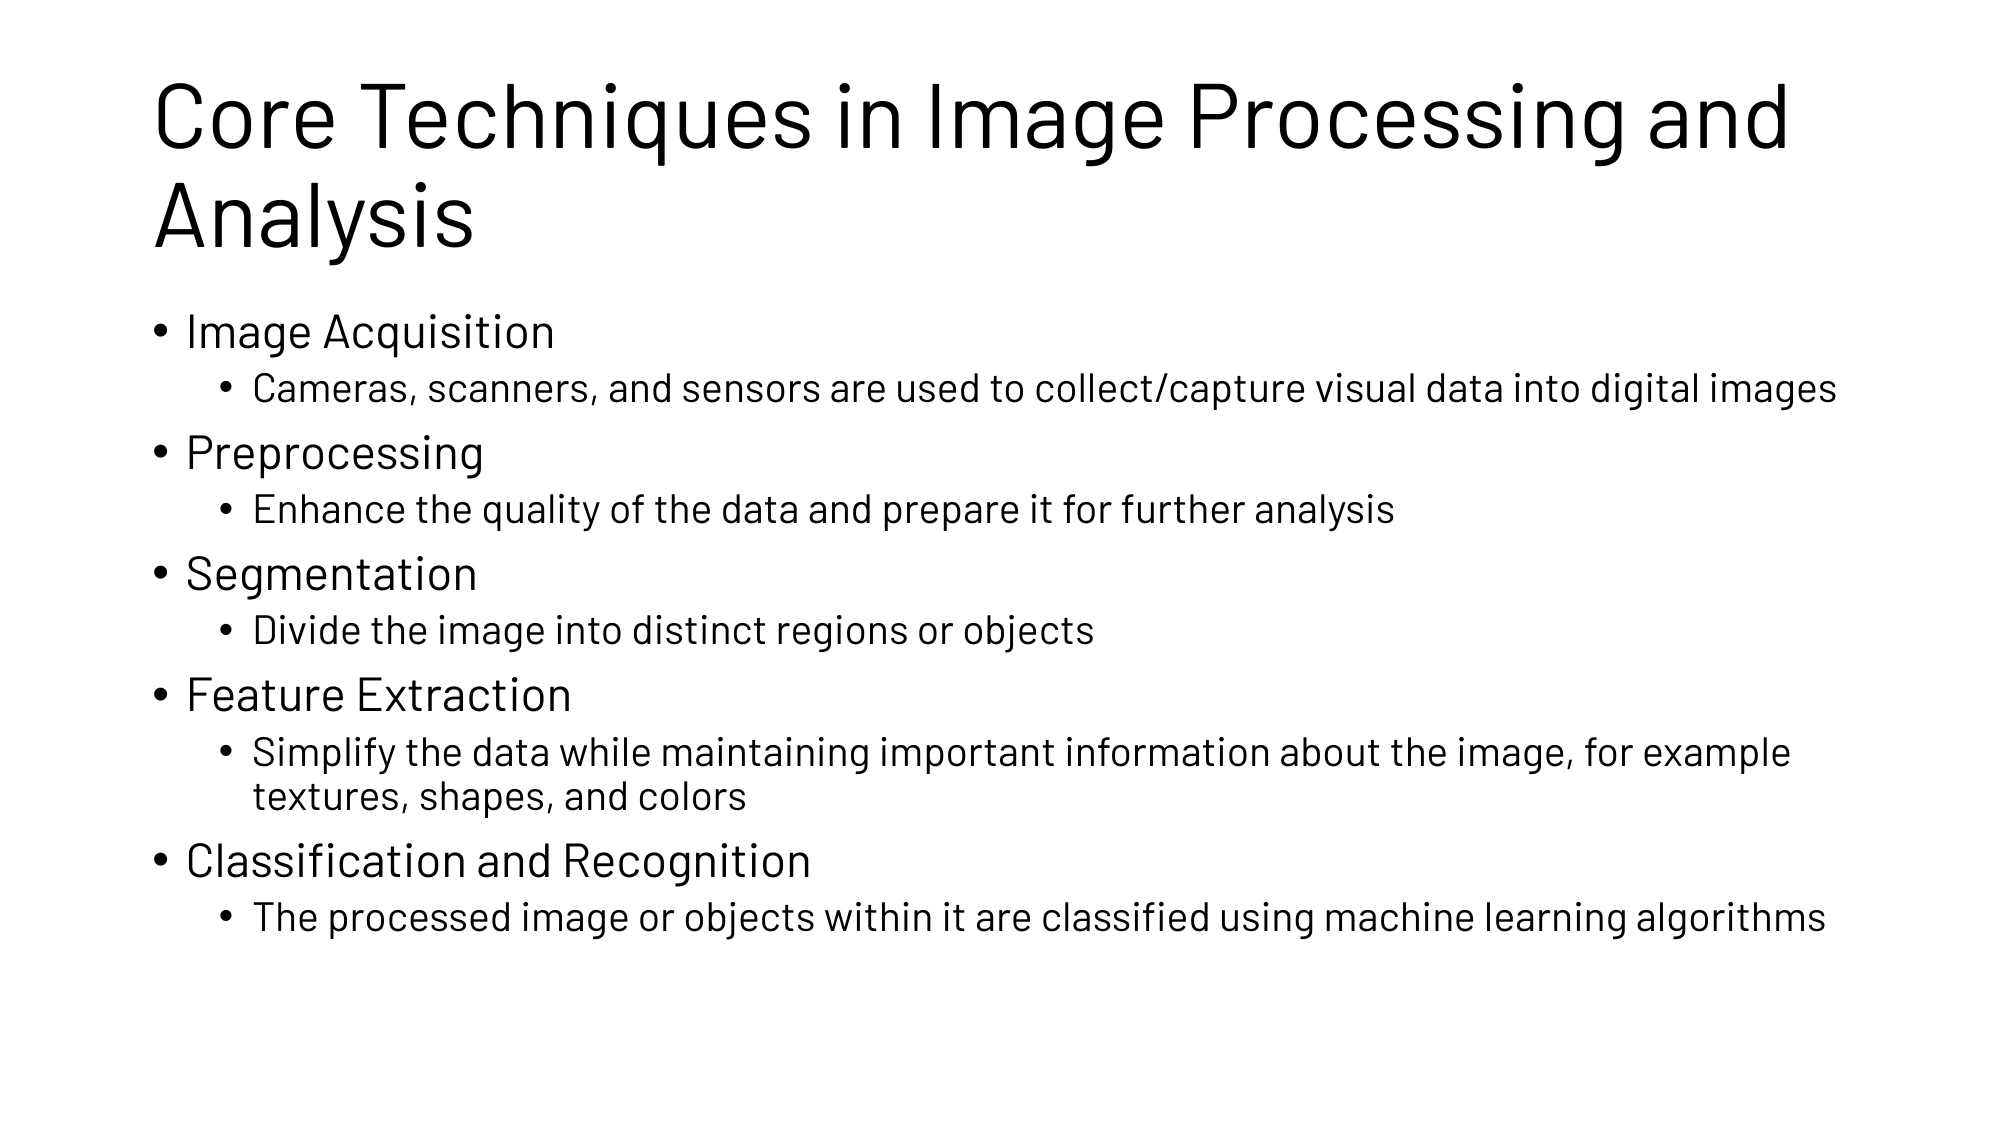

# Core Techniques in Image Processing and Analysis
Image Acquisition
Cameras, scanners, and sensors are used to collect/capture visual data into digital images
Preprocessing
Enhance the quality of the data and prepare it for further analysis
Segmentation
Divide the image into distinct regions or objects
Feature Extraction
Simplify the data while maintaining important information about the image, for example textures, shapes, and colors
Classification and Recognition
The processed image or objects within it are classified using machine learning algorithms